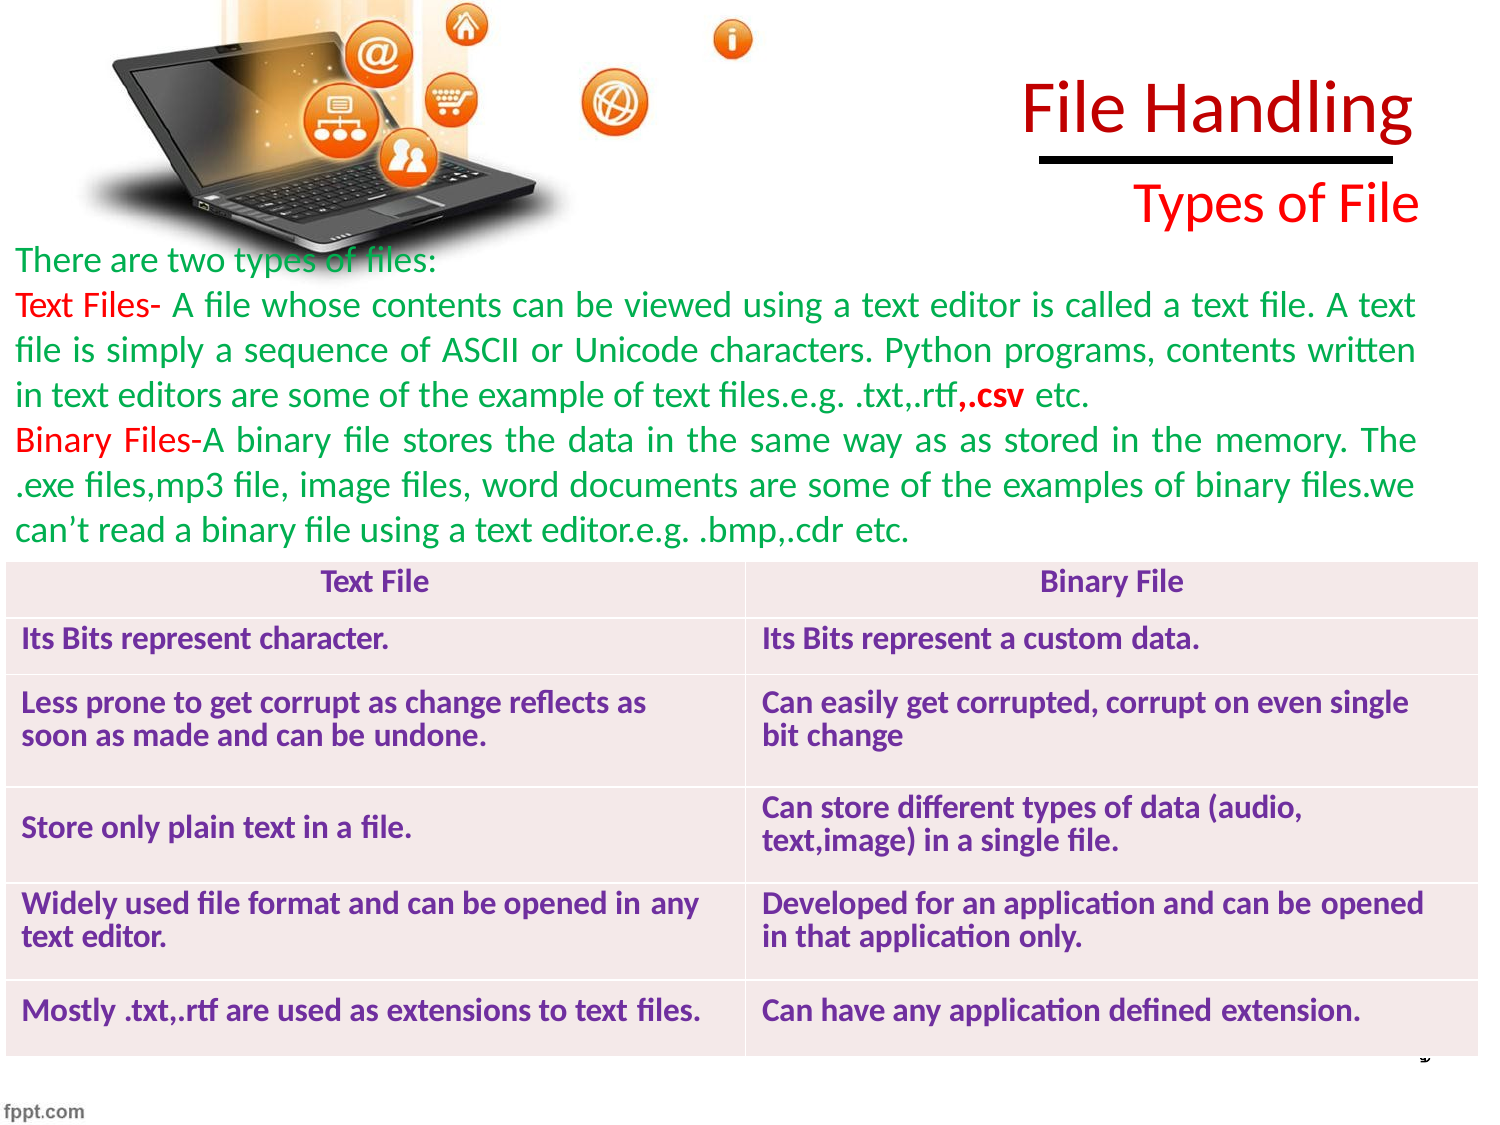

# File Handling

Types of File
There are two types of files:
Text Files- A file whose contents can be viewed using a text editor is called a text file. A text  file is simply a sequence of ASCII or Unicode characters. Python programs, contents written  in text editors are some of the example of text files.e.g. .txt,.rtf,.csv etc.
Binary Files-A binary file stores the data in the same way as as stored in the memory. The
.exe files,mp3 file, image files, word documents are some of the examples of binary files.we
can’t read a binary file using a text editor.e.g. .bmp,.cdr etc.
| Text File | Binary File |
| --- | --- |
| Its Bits represent character. | Its Bits represent a custom data. |
| Less prone to get corrupt as change reflects as soon as made and can be undone. | Can easily get corrupted, corrupt on even single bit change |
| Store only plain text in a file. | Can store different types of data (audio, text,image) in a single file. |
| Widely used file format and can be opened in any text editor. | Developed for an application and can be opened in that application only. |
| Mostly .txt,.rtf are used as extensions to text files. | Can have any application defined extension. |